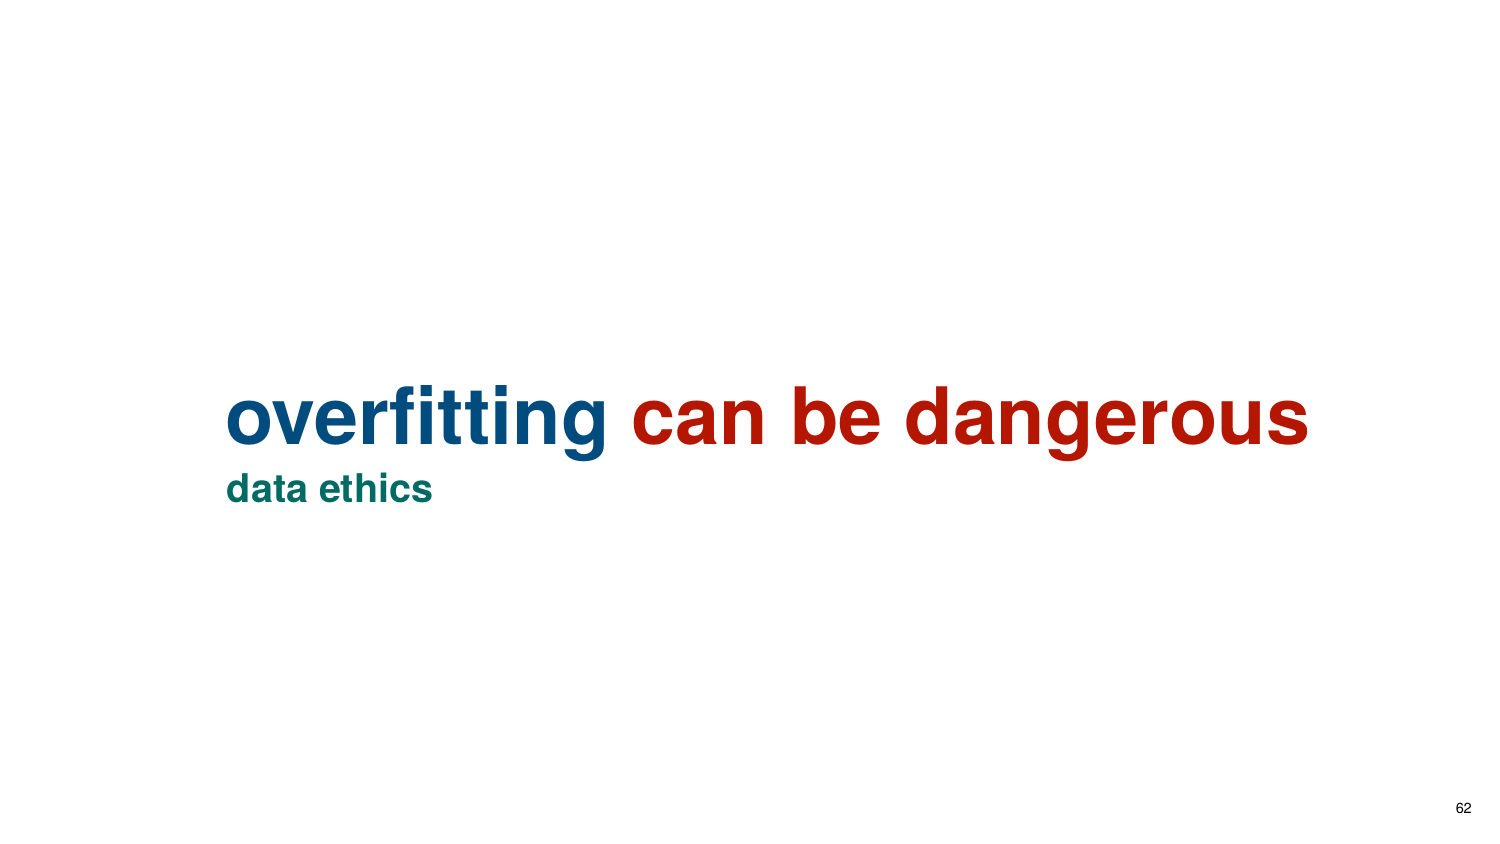

overfitting can be dangerous
data ethics
62